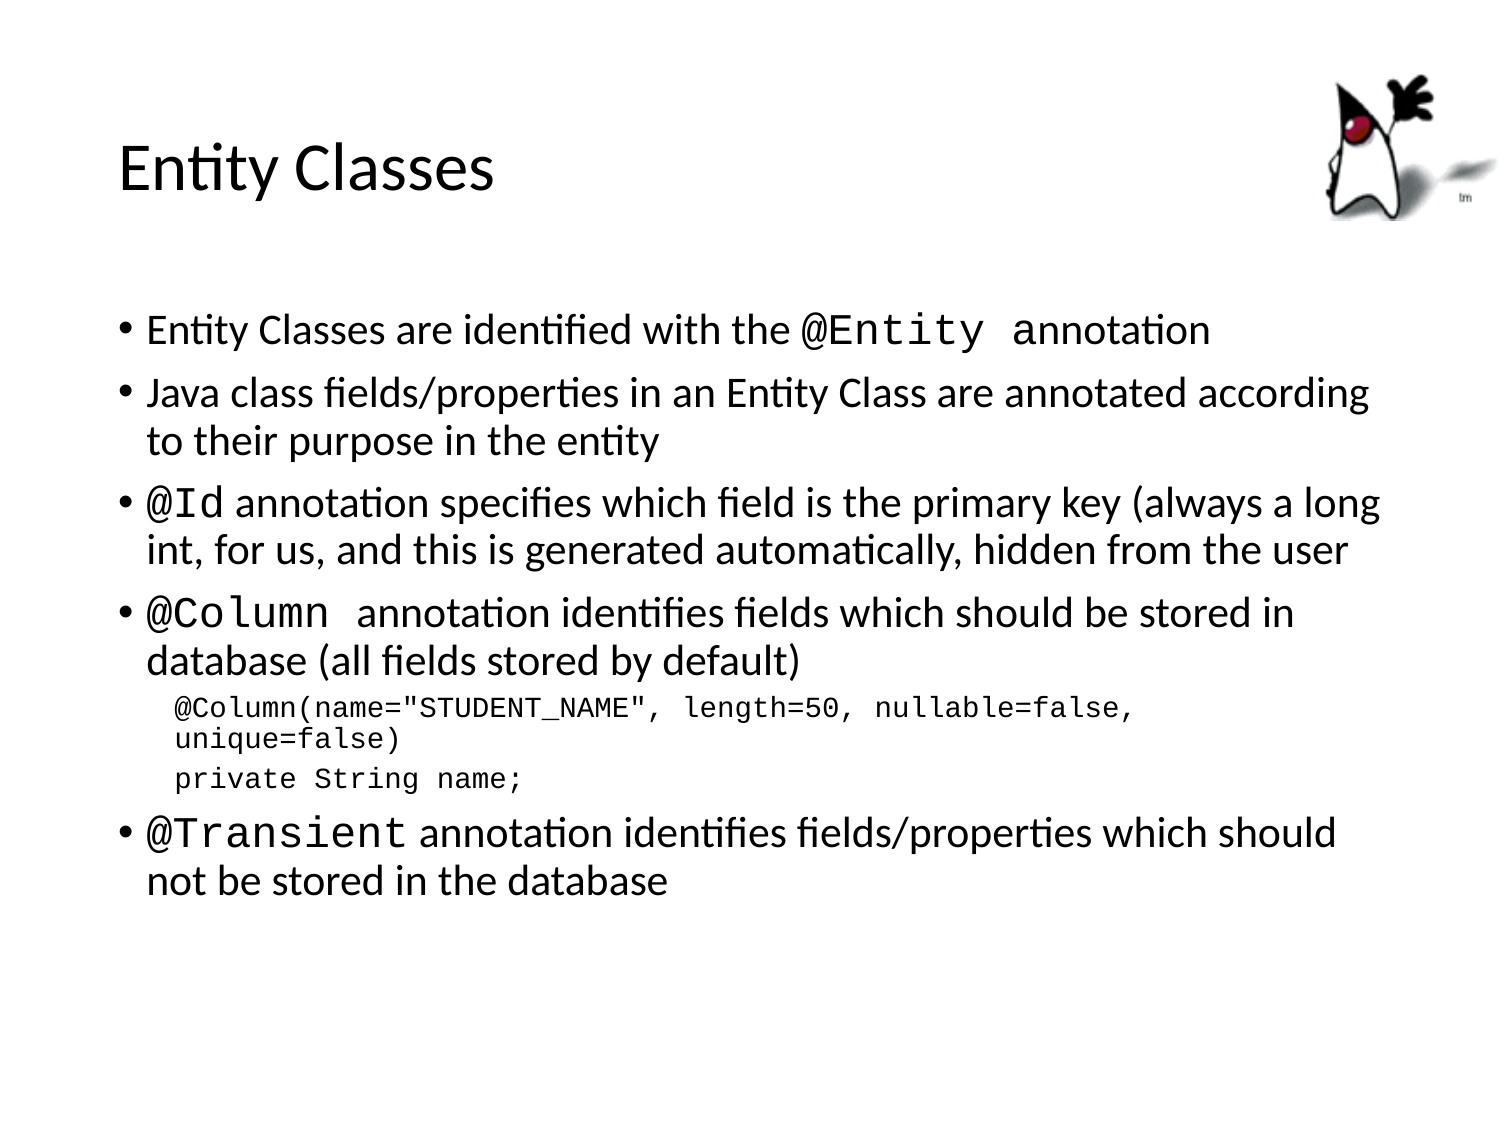

# Entity Classes
Entity Classes are identified with the @Entity annotation
Java class fields/properties in an Entity Class are annotated according to their purpose in the entity
@Id annotation specifies which field is the primary key (always a long int, for us, and this is generated automatically, hidden from the user
@Column annotation identifies fields which should be stored in database (all fields stored by default)
@Column(name="STUDENT_NAME", length=50, nullable=false, unique=false)
private String name;
@Transient annotation identifies fields/properties which should not be stored in the database